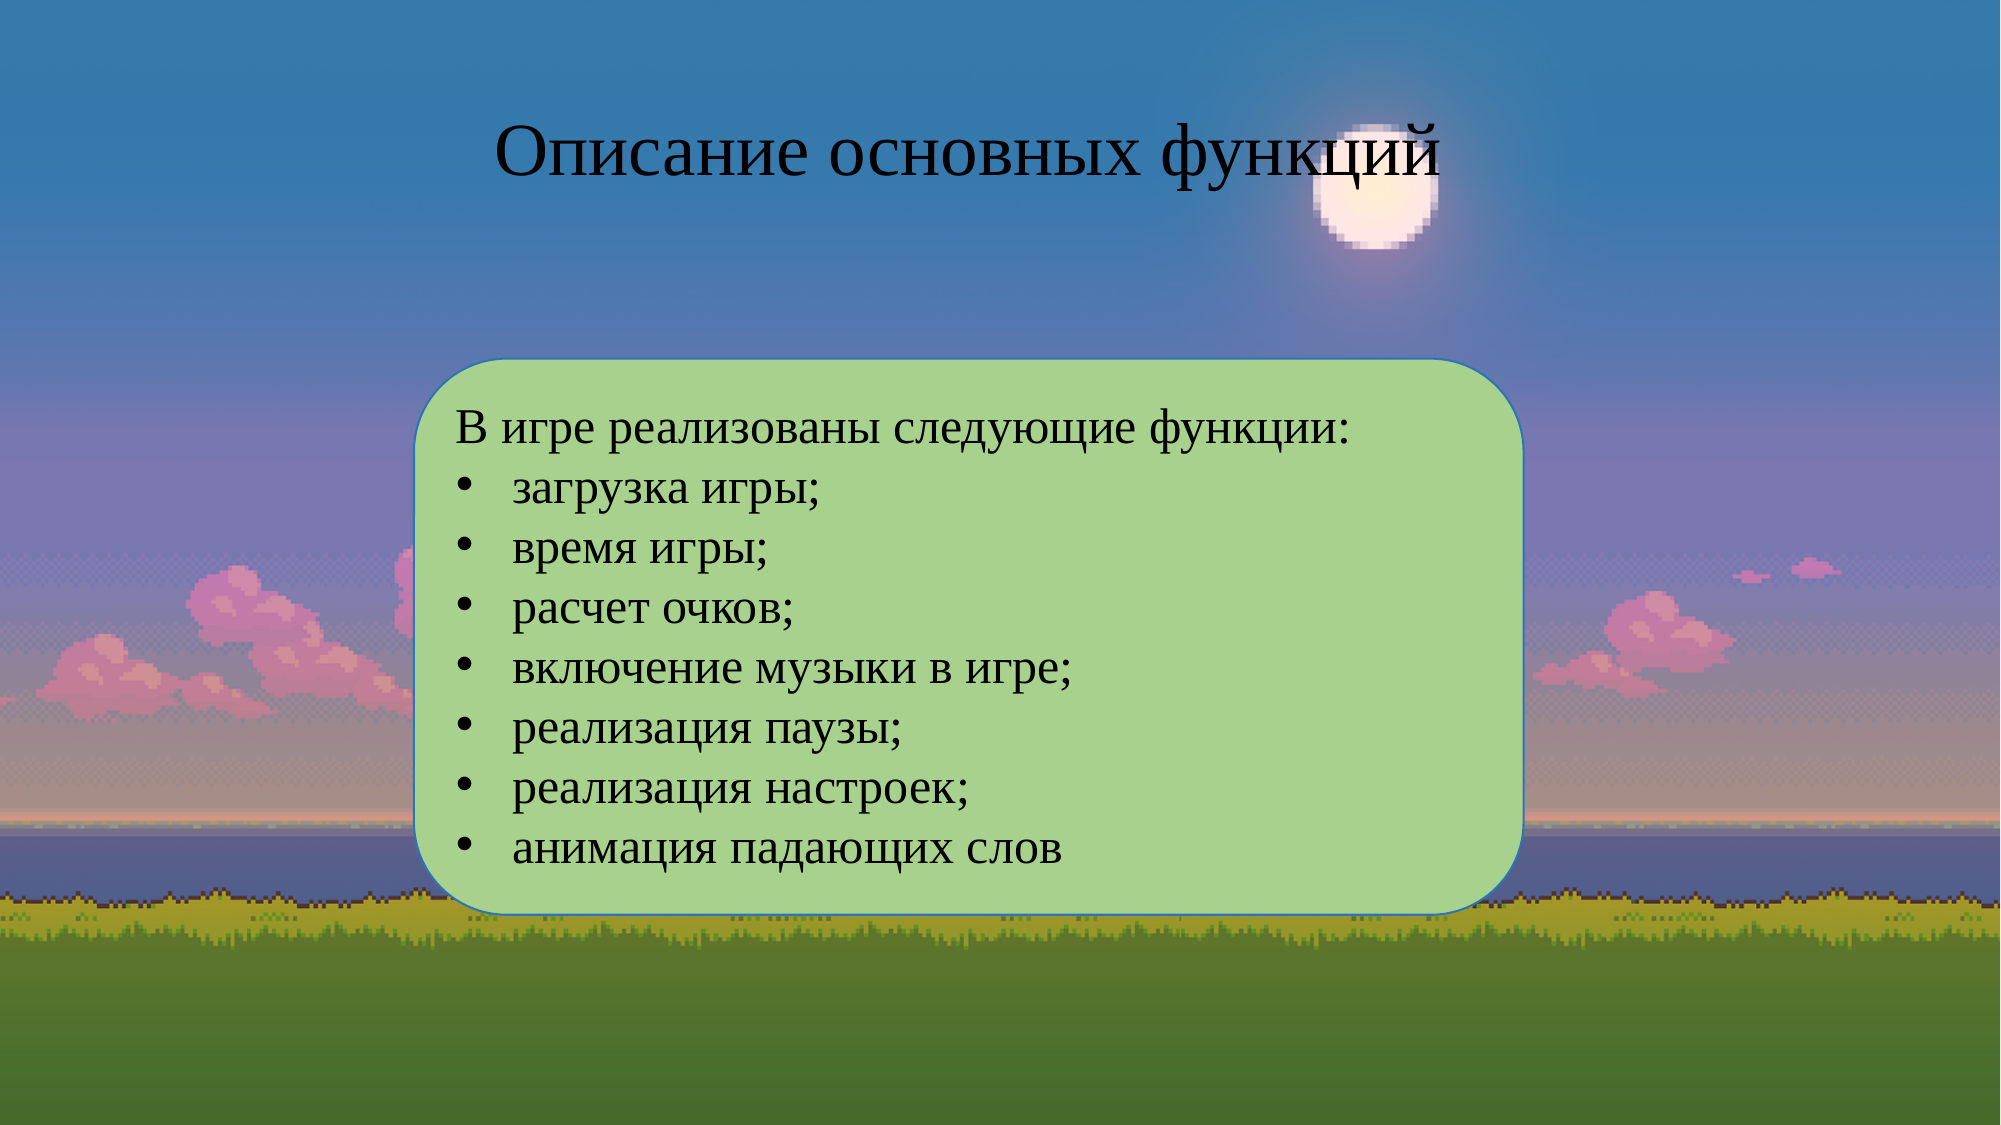

# Описание основных функций

В игре реализованы следующие функции:
загрузка игры;
время игры;
расчет очков;
включение музыки в игре;
реализация паузы;
реализация настроек;
анимация падающих слов